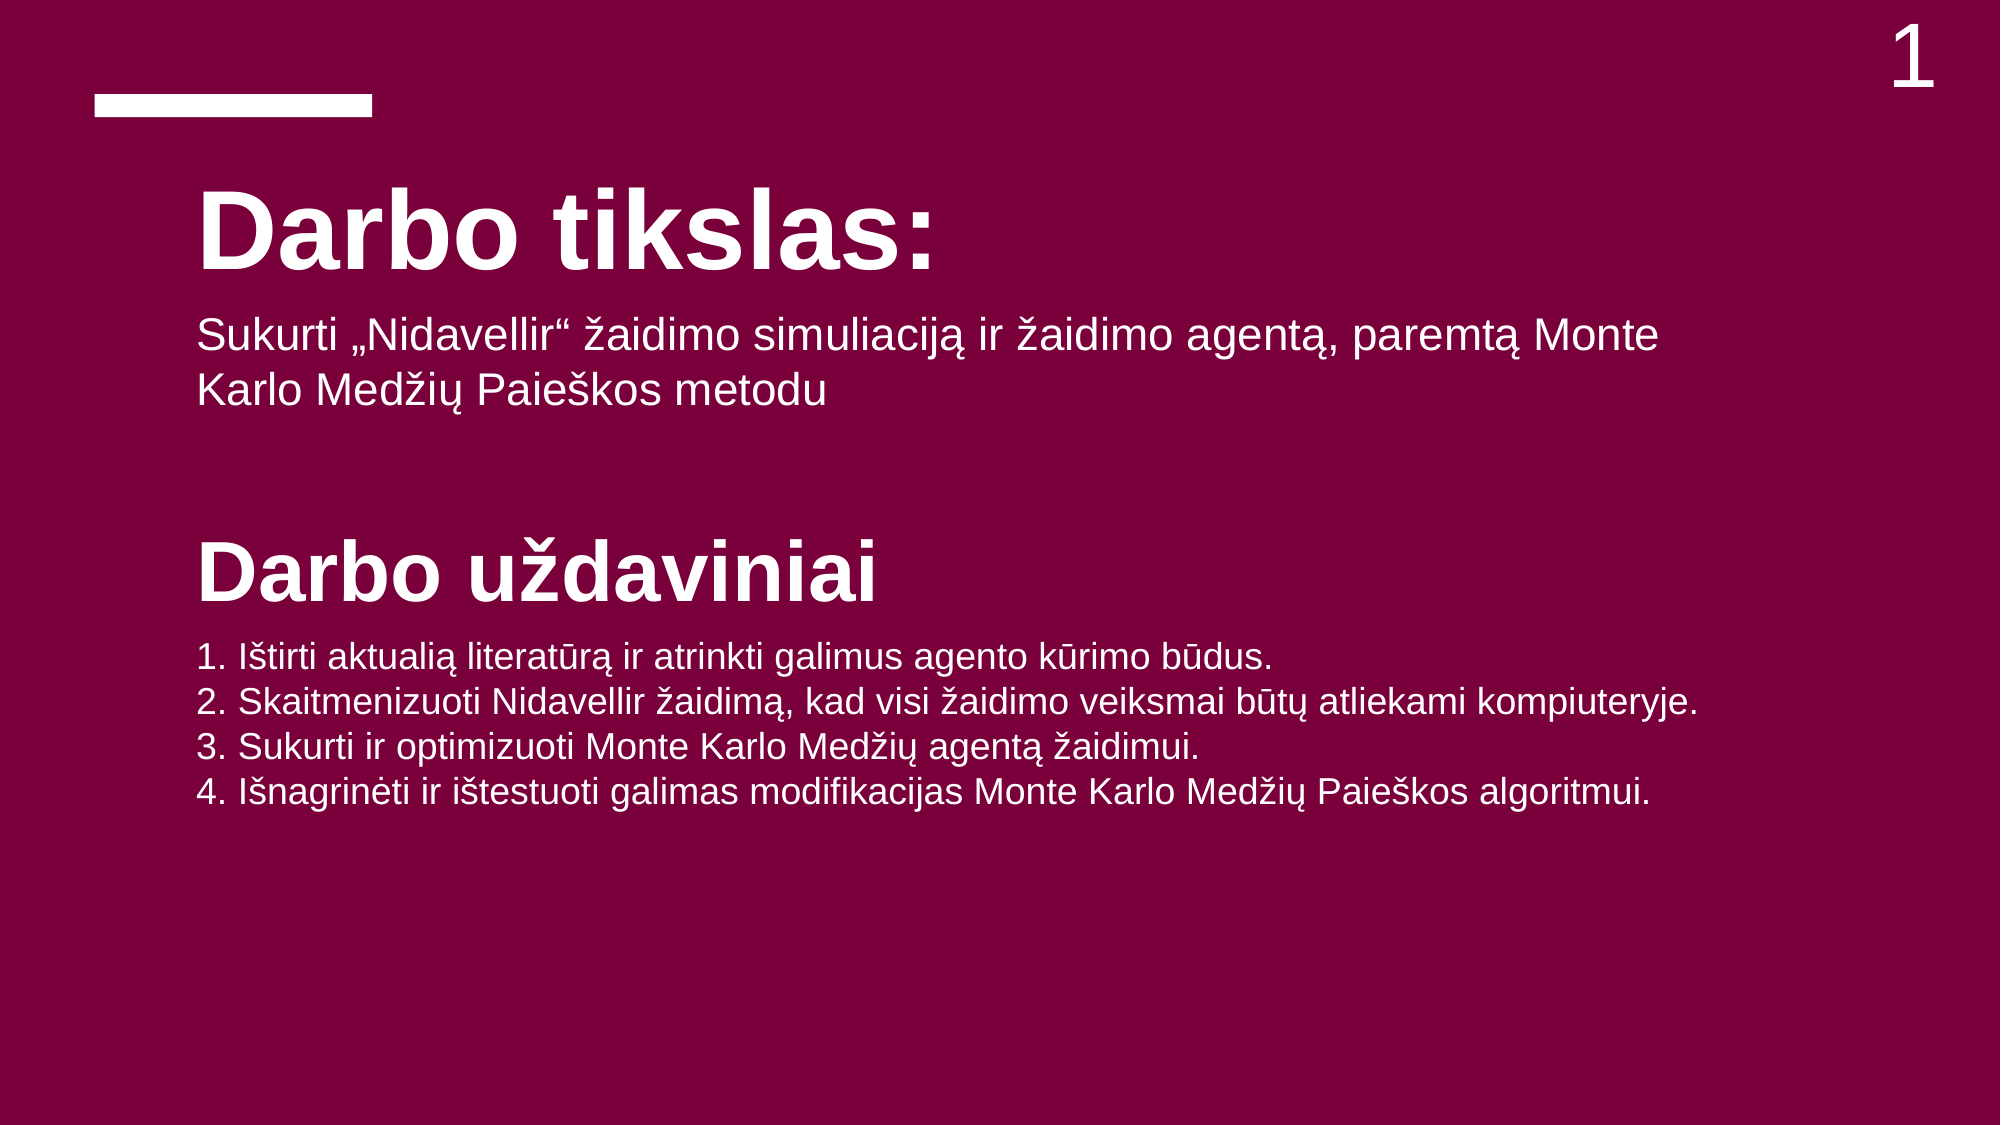

1
# Darbo tikslas:
Sukurti „Nidavellir“ žaidimo simuliaciją ir žaidimo agentą, paremtą Monte
Karlo Medžių Paieškos metodu
Darbo uždaviniai
1. Ištirti aktualią literatūrą ir atrinkti galimus agento kūrimo būdus.
2. Skaitmenizuoti Nidavellir žaidimą, kad visi žaidimo veiksmai būtų atliekami kompiuteryje.
3. Sukurti ir optimizuoti Monte Karlo Medžių agentą žaidimui.
4. Išnagrinėti ir ištestuoti galimas modifikacijas Monte Karlo Medžių Paieškos algoritmui.